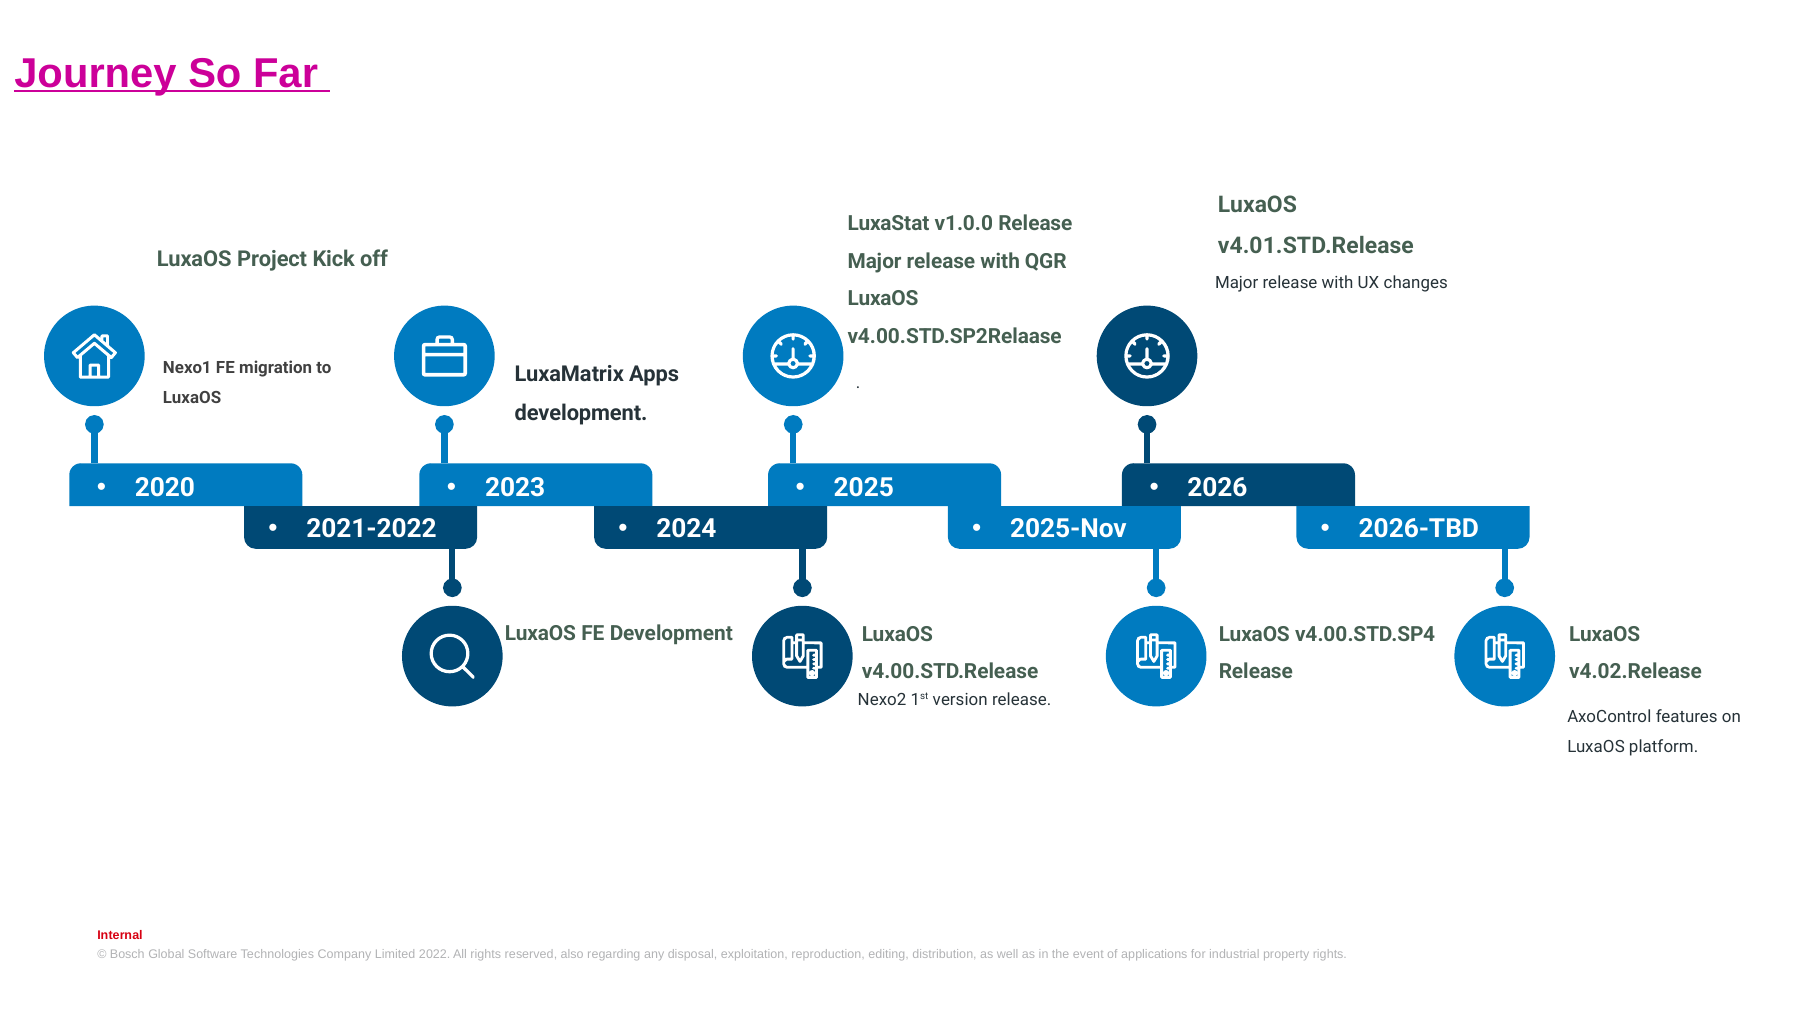

Journey So Far
LuxaOS v4.01.STD.Release
Major release with UX changes
LuxaStat v1.0.0 Release
Major release with QGR
LuxaOS v4.00.STD.SP2Relaase

.
LuxaOS Project Kick off
Nexo1 FE migration to LuxaOS

LuxaMatrix Apps development.

2020
2023
2025
2026
2021-2022
2024
2025-Nov
2026-TBD
LuxaOS FE Development

LuxaOS v4.00.STD.Release
Nexo2 1st version release.
LuxaOS v4.00.STD.SP4 Release

LuxaOS v4.02.Release
AxoControl features on LuxaOS platform.